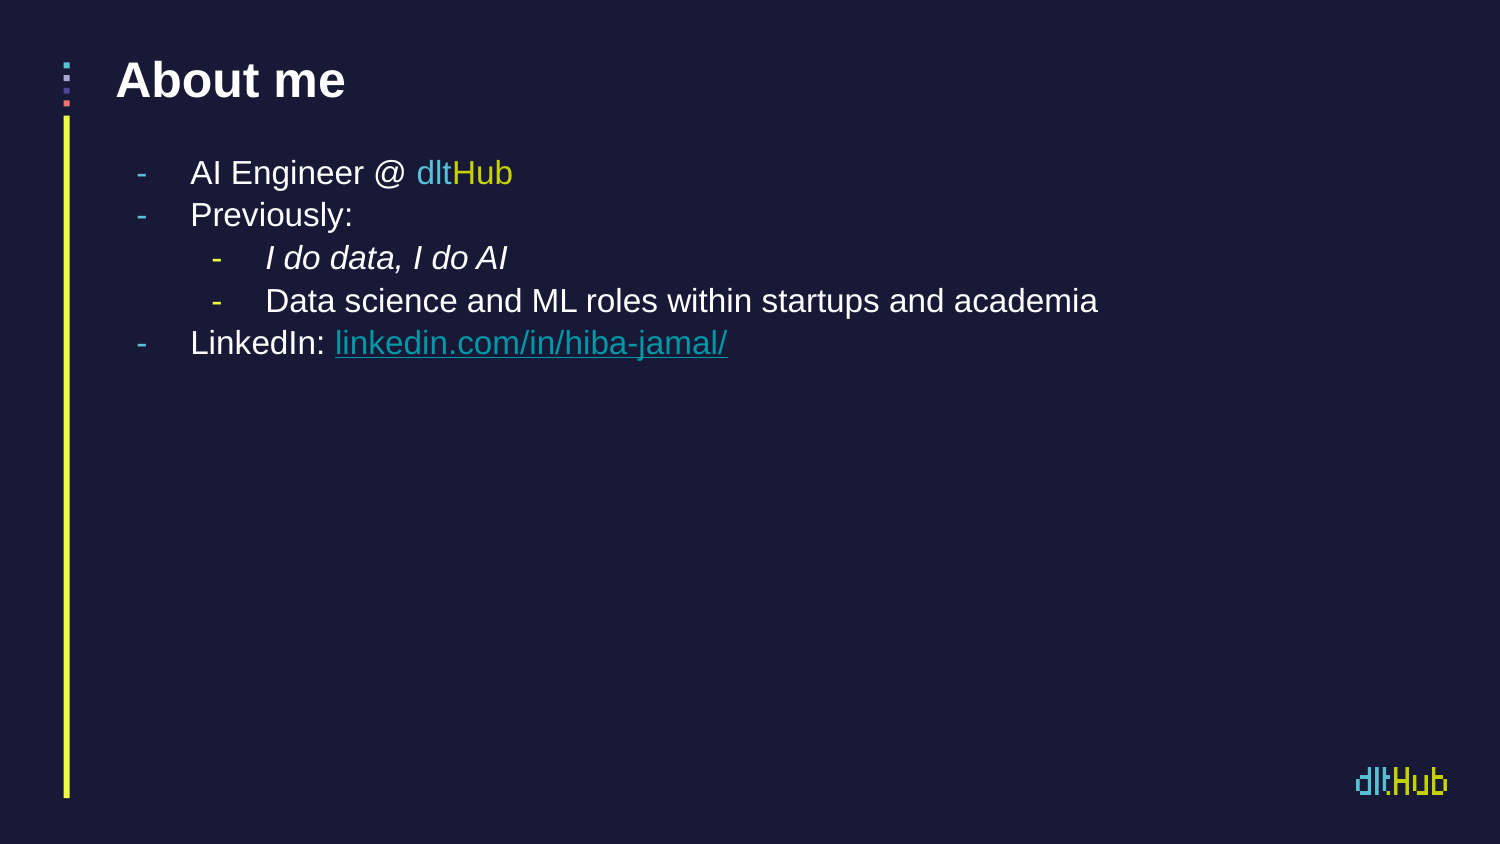

# About me
AI Engineer @ dltHub
Previously:
I do data, I do AI
Data science and ML roles within startups and academia
LinkedIn: linkedin.com/in/hiba-jamal/